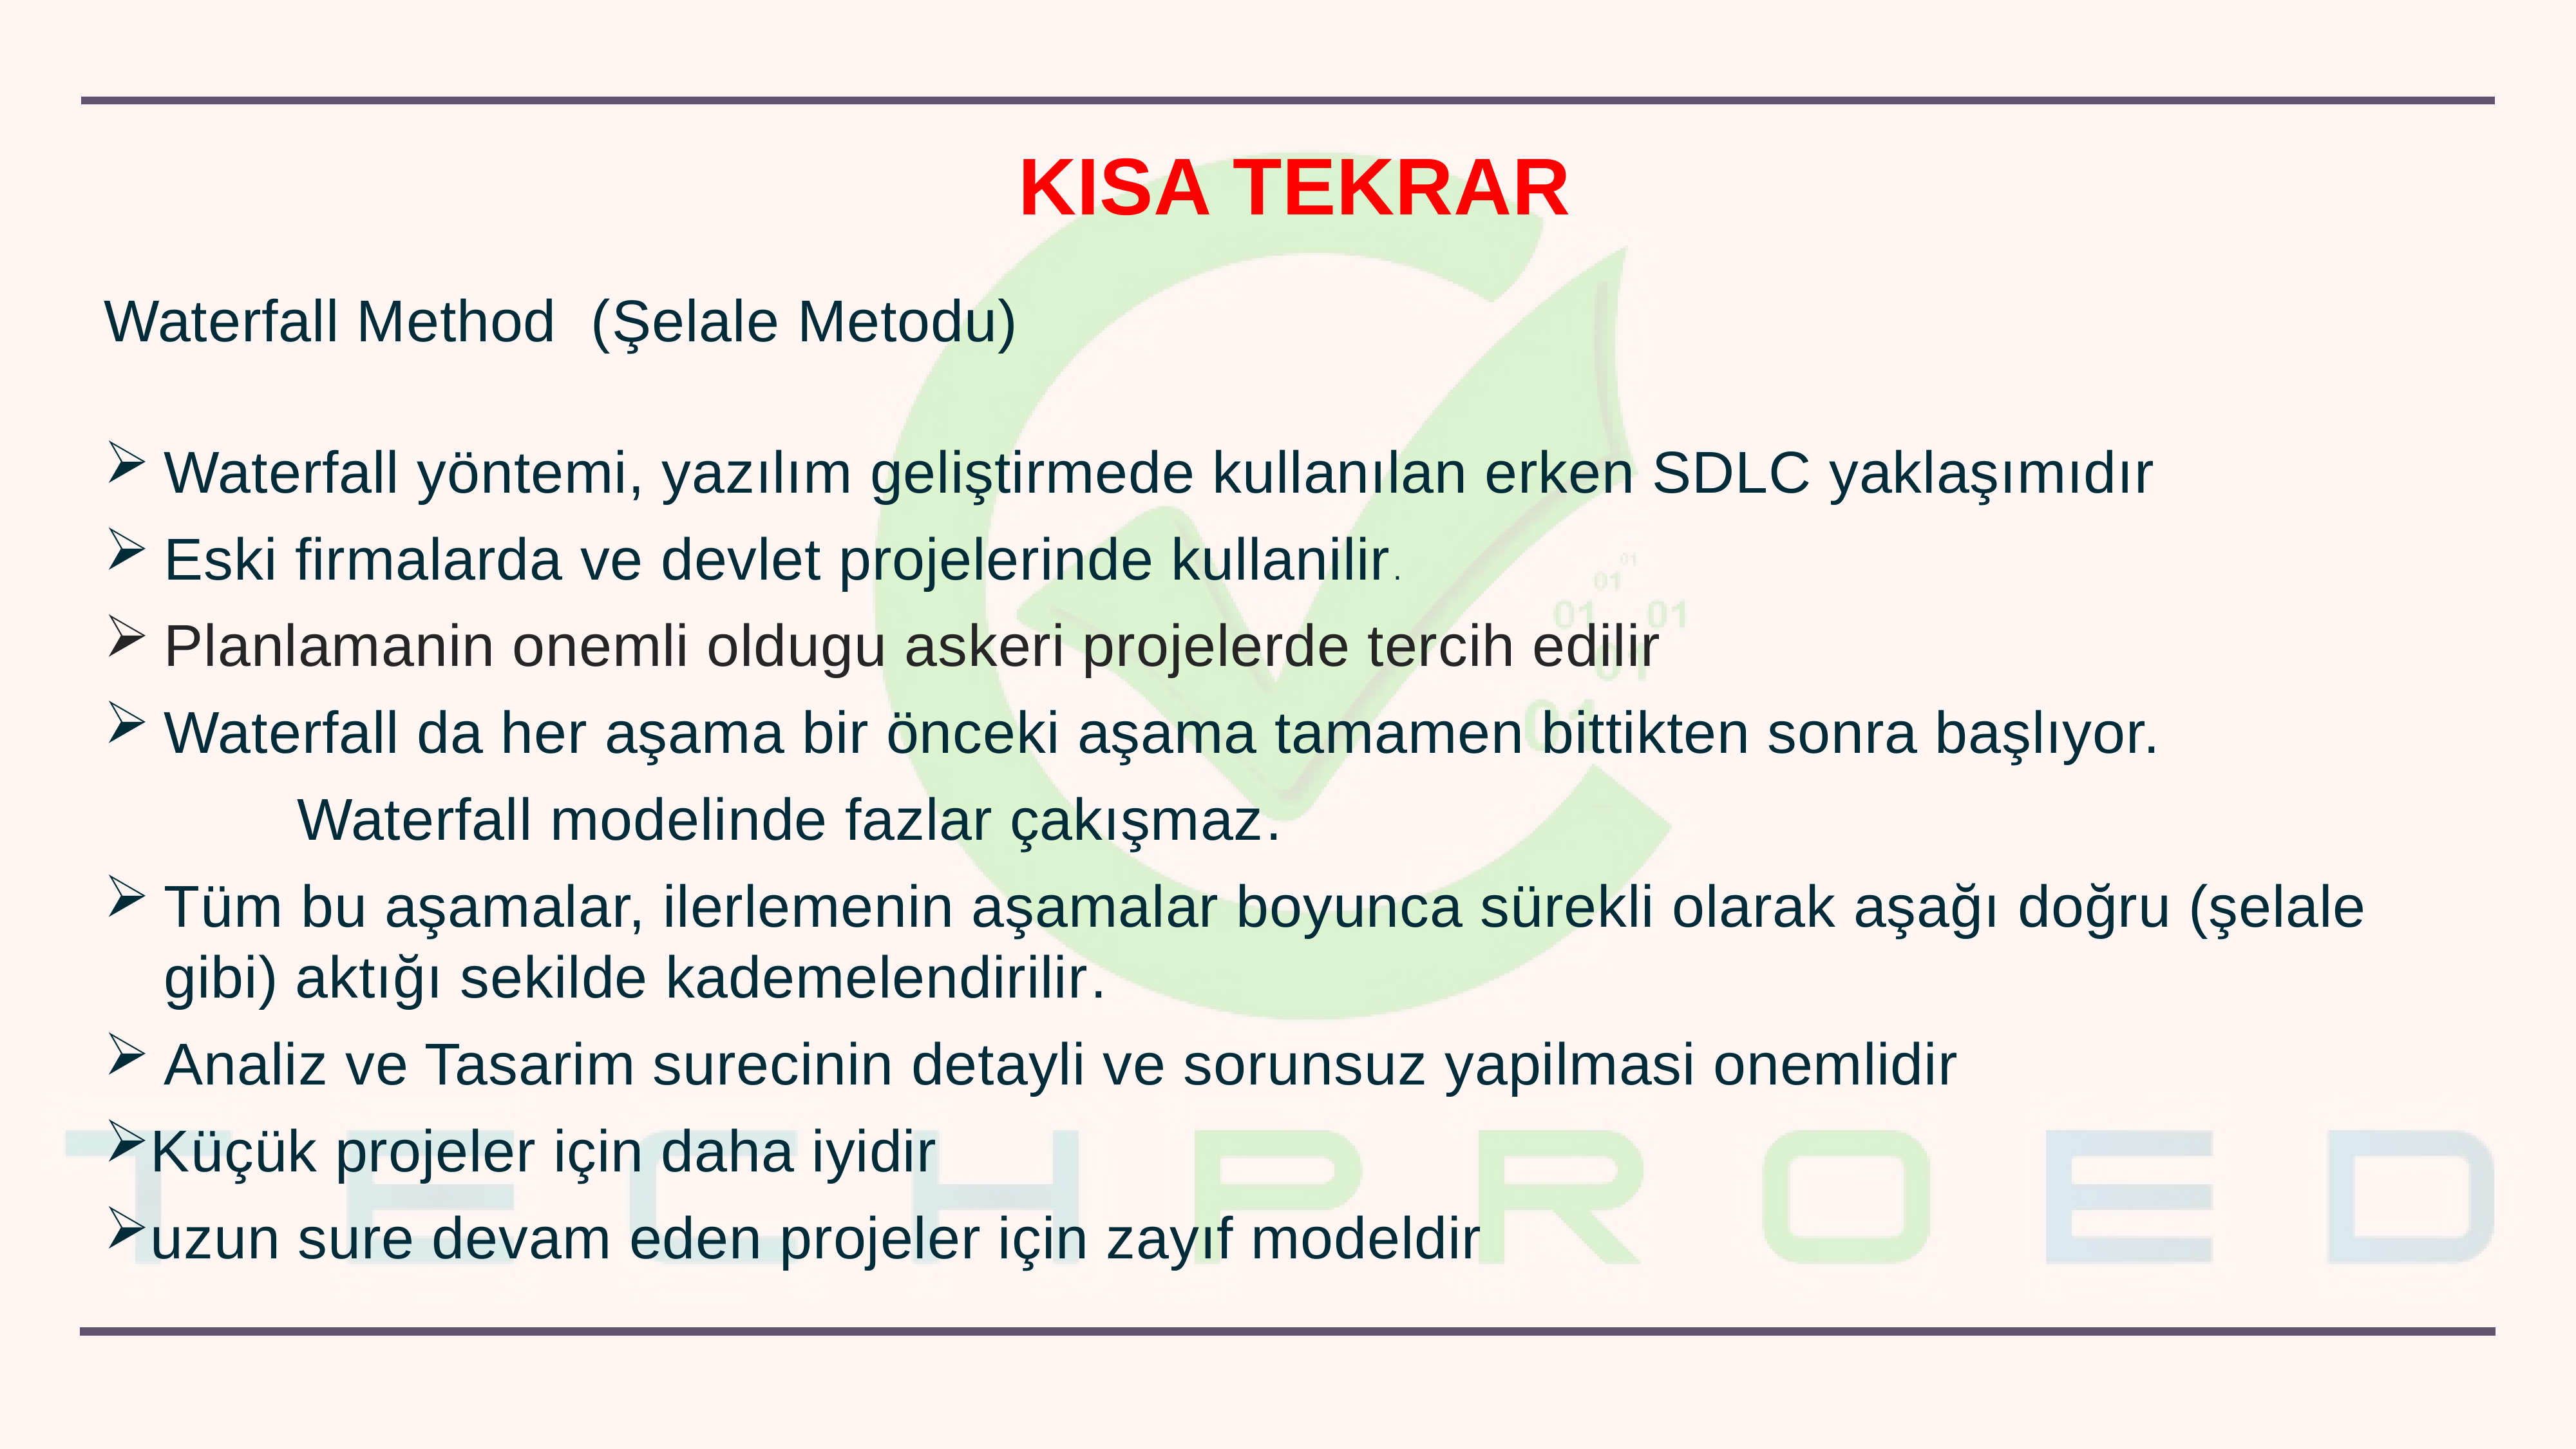

KISA TEKRAR

Waterfall Method  (Şelale Metodu)

Waterfall yöntemi, yazılım geliştirmede kullanılan erken SDLC yaklaşımıdır
Eski firmalarda ve devlet projelerinde kullanilir.
Planlamanin onemli oldugu askeri projelerde tercih edilir
Waterfall da her aşama bir önceki aşama tamamen bittikten sonra başlıyor.
		Waterfall modelinde fazlar çakışmaz.
Tüm bu aşamalar, ilerlemenin aşamalar boyunca sürekli olarak aşağı doğru (şelale gibi) aktığı sekilde kademelendirilir.
Analiz ve Tasarim surecinin detayli ve sorunsuz yapilmasi onemlidir
Küçük projeler için daha iyidir
uzun sure devam eden projeler için zayıf modeldir